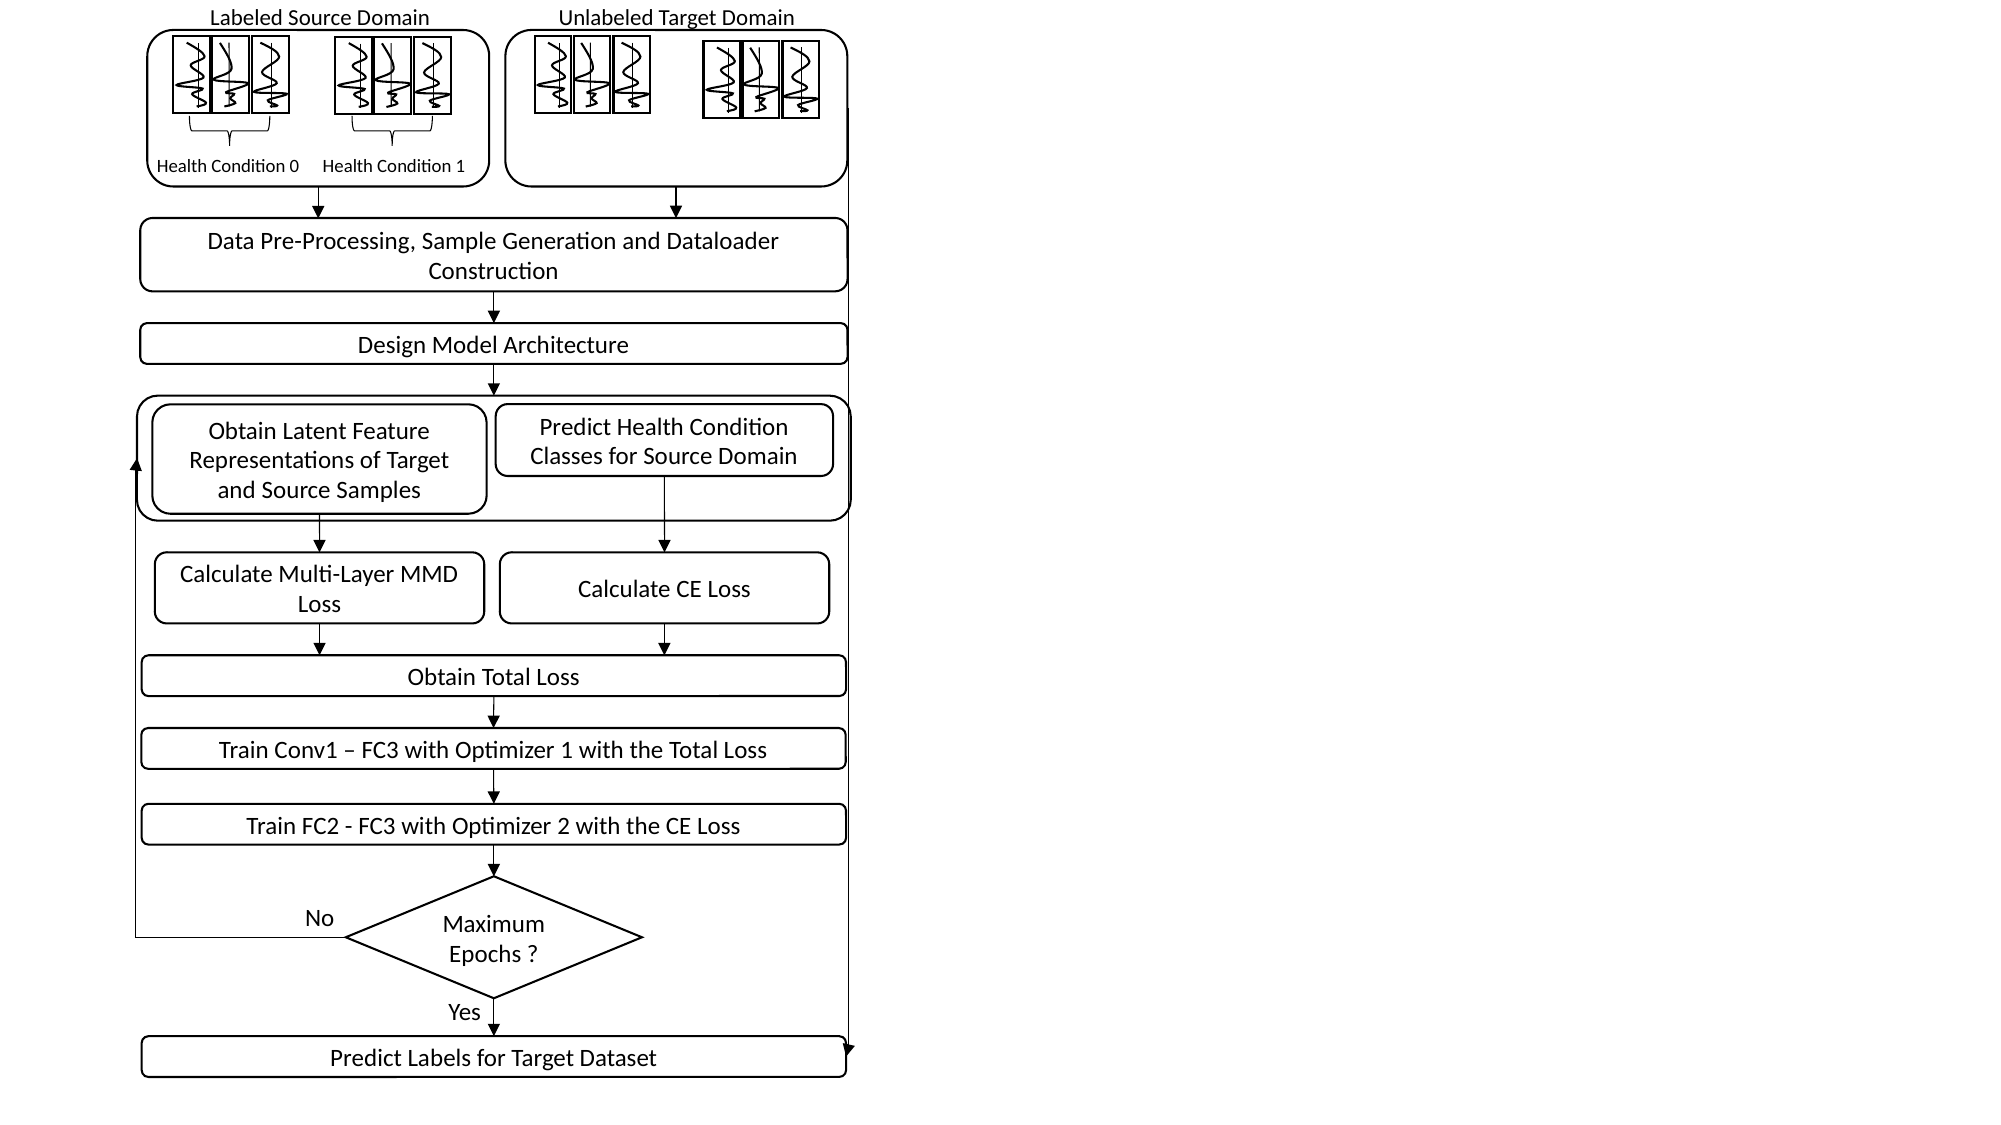

Labeled Source Domain
Unlabeled Target Domain

Health Condition 0
Health Condition 1
Data Pre-Processing, Sample Generation and Dataloader Construction
Design Model Architecture

Predict Health Condition Classes for Source Domain
Obtain Latent Feature Representations of Target and Source Samples
Calculate Multi-Layer MMD Loss
Calculate CE Loss
Obtain Total Loss
Train Conv1 – FC3 with Optimizer 1 with the Total Loss
Train FC2 - FC3 with Optimizer 2 with the CE Loss
Maximum Epochs ?
No
Yes
Predict Labels for Target Dataset